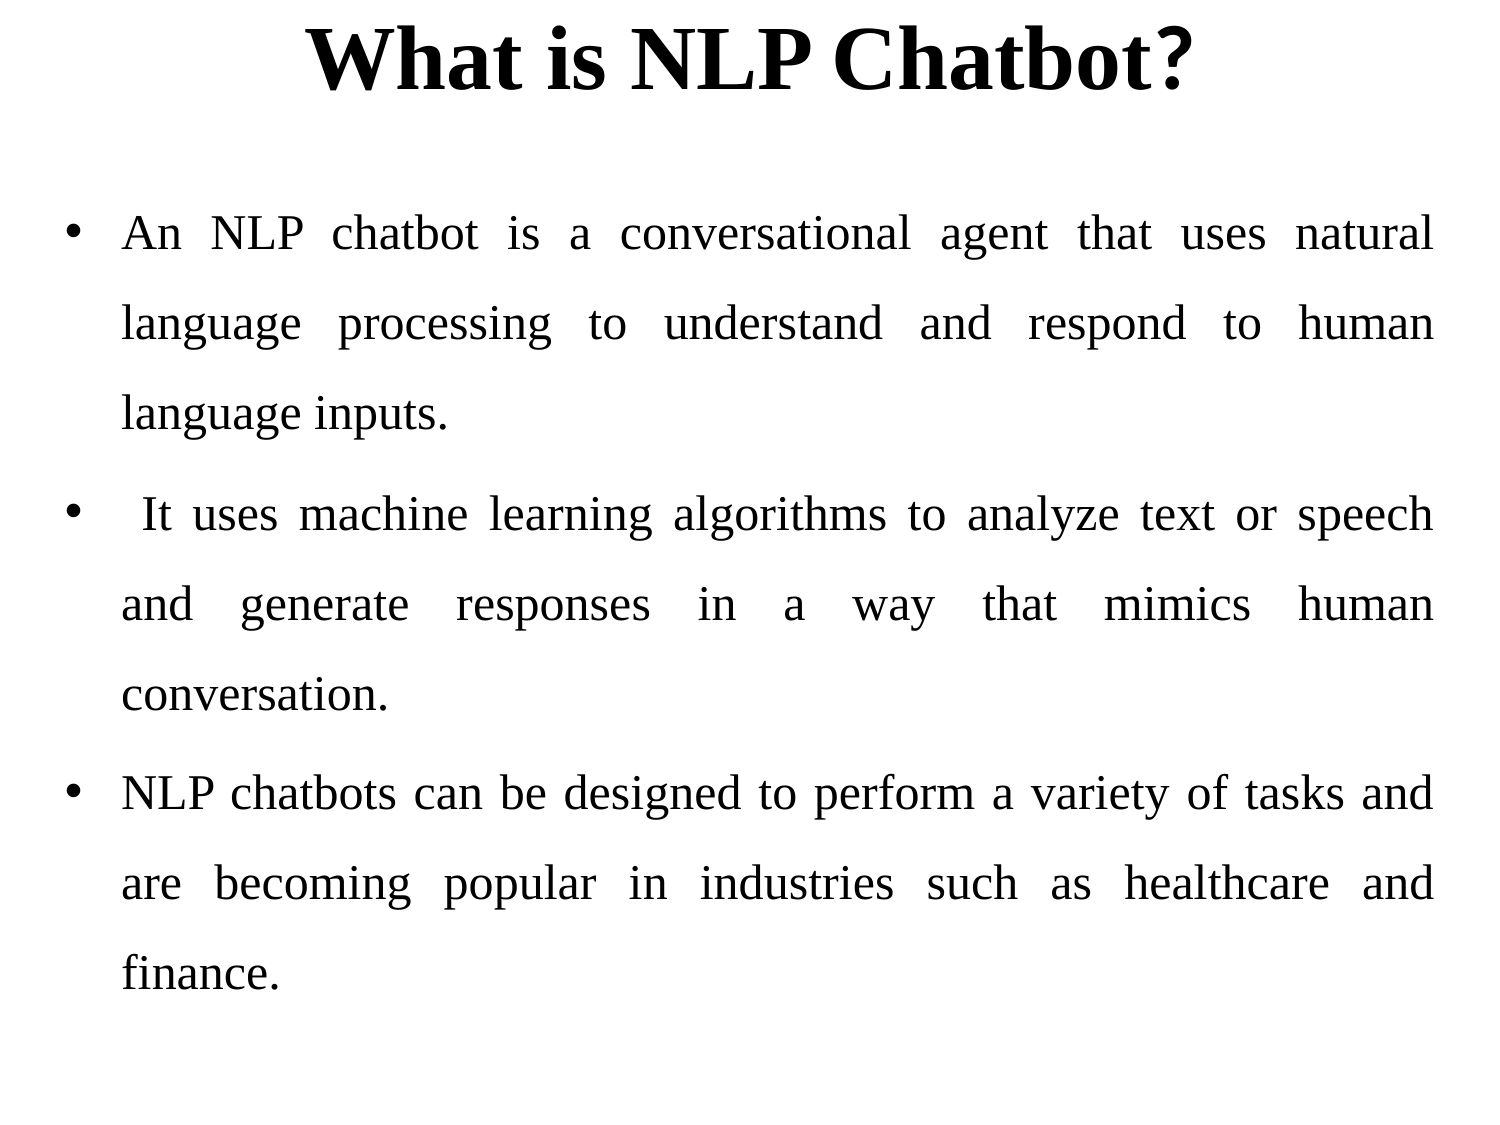

# What is NLP Chatbot?
An NLP chatbot is a conversational agent that uses natural language processing to understand and respond to human language inputs.
 It uses machine learning algorithms to analyze text or speech and generate responses in a way that mimics human conversation.
NLP chatbots can be designed to perform a variety of tasks and are becoming popular in industries such as healthcare and finance.